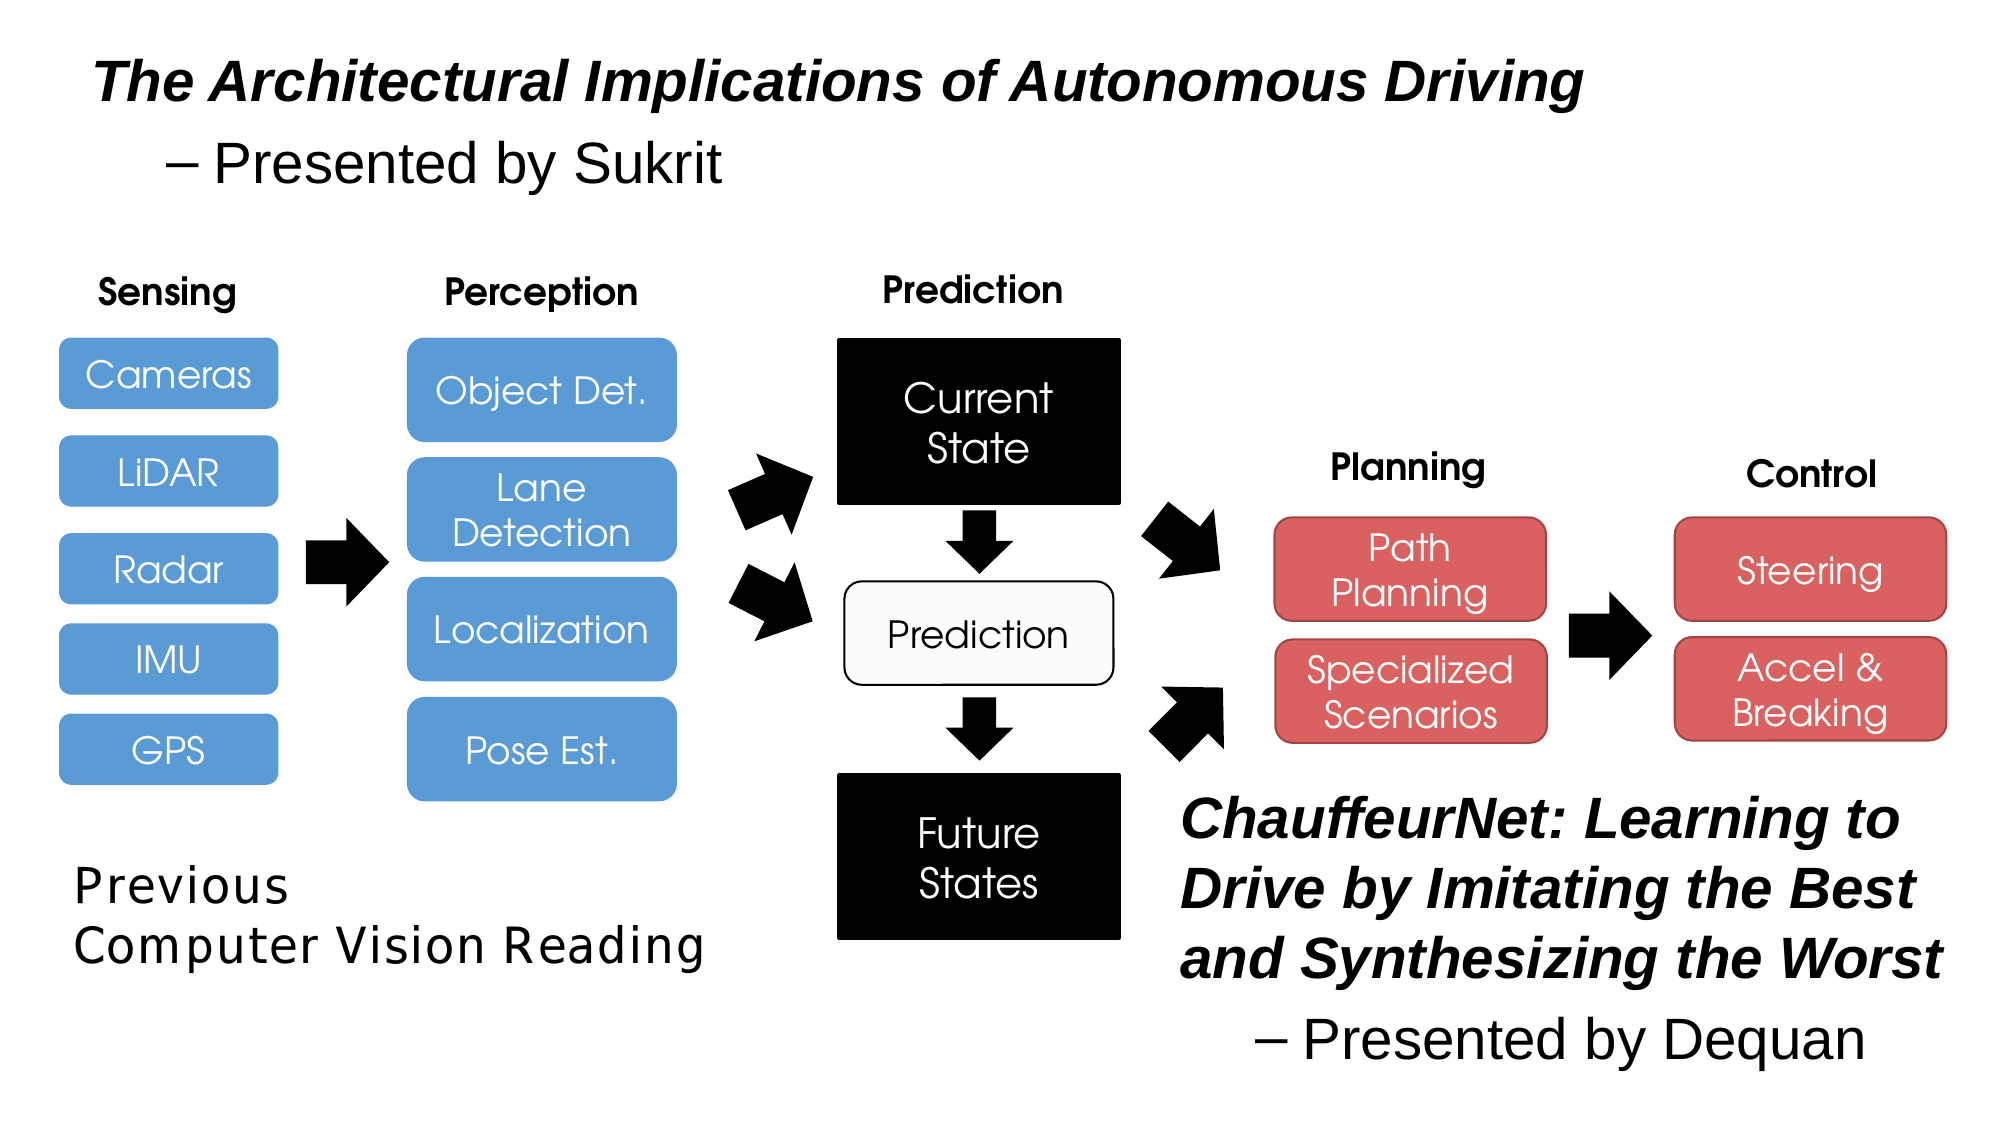

The Architectural Implications of Autonomous Driving
Presented by Sukrit
Prediction
Sensing
Perception
Cameras
Object Det.
Current
State
Planning
LiDAR
Control

Lane
Detection

Path
Planning
Steering

Radar

Localization
Prediction

IMU
Accel & Breaking
Specialized
Scenarios

Pose Est.
GPS
ChauffeurNet: Learning to Drive by Imitating the Best and Synthesizing the Worst
Presented by Dequan
Future
States
Previous
Computer Vision Reading